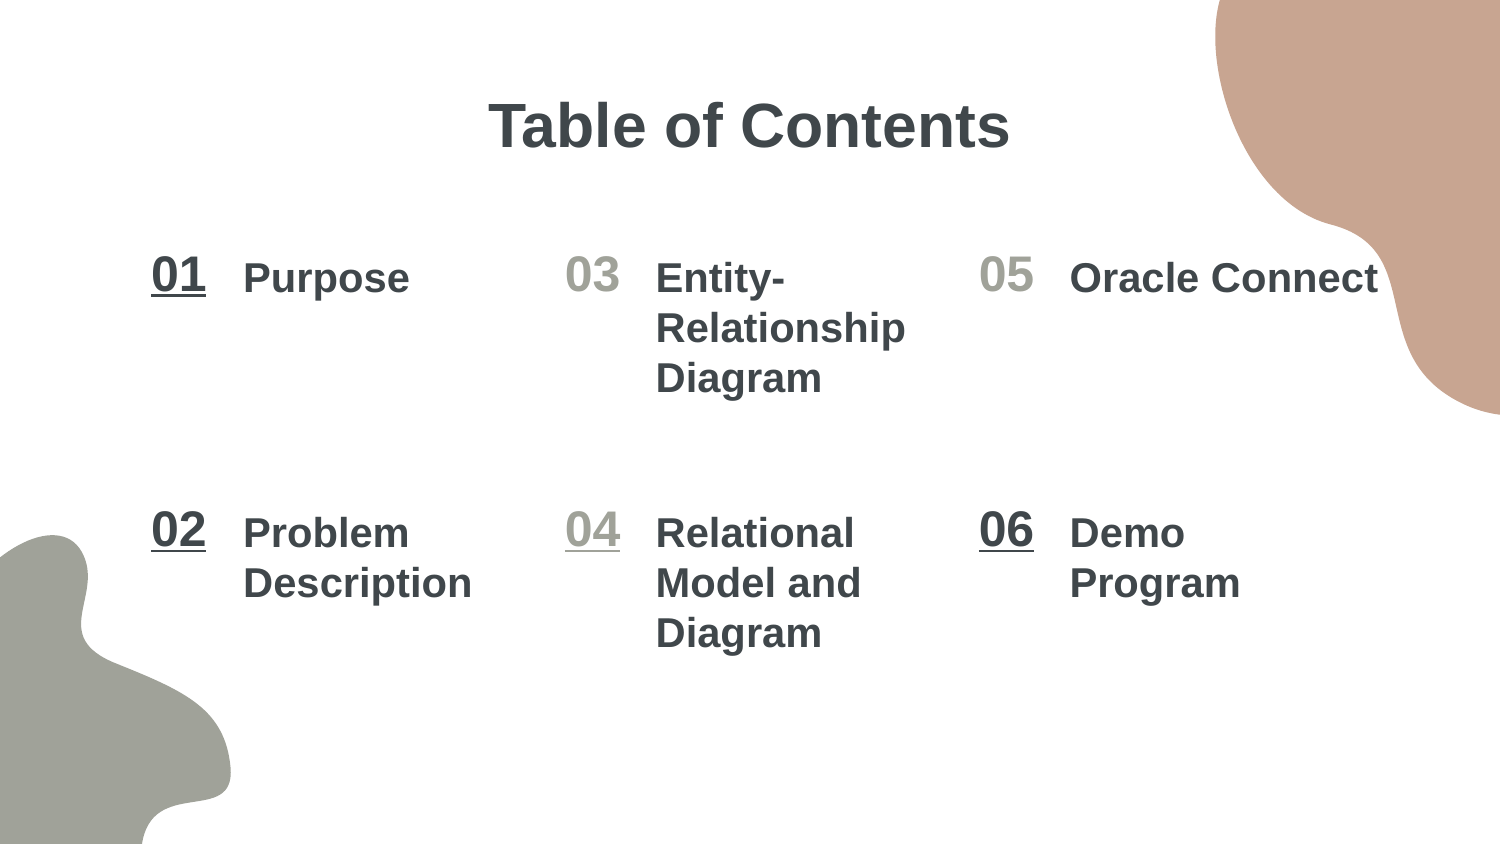

# Table of Contents
01
Purpose
03
Entity-Relationship Diagram
05
Oracle Connect
02
04
06
Problem Description
Relational Model and Diagram
Demo Program